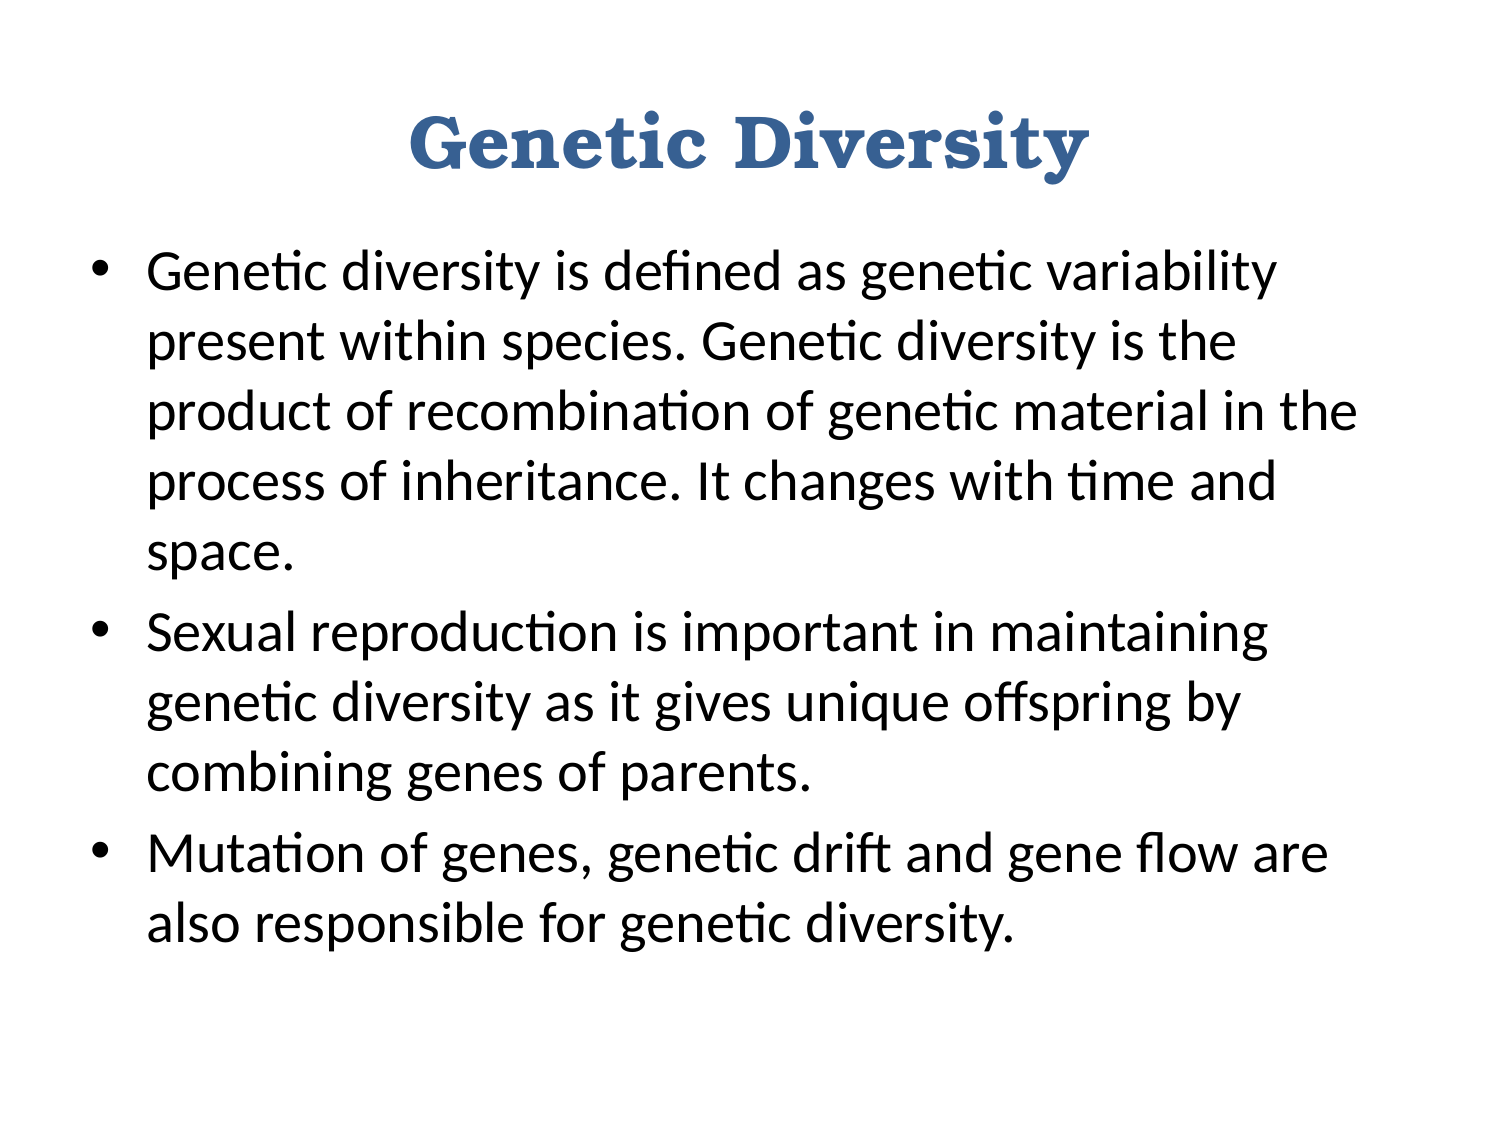

# Genetic Diversity
Genetic diversity is defined as genetic variability present within species. Genetic diversity is the product of recombination of genetic material in the process of inheritance. It changes with time and space.
Sexual reproduction is important in maintaining genetic diversity as it gives unique offspring by combining genes of parents.
Mutation of genes, genetic drift and gene flow are also responsible for genetic diversity.